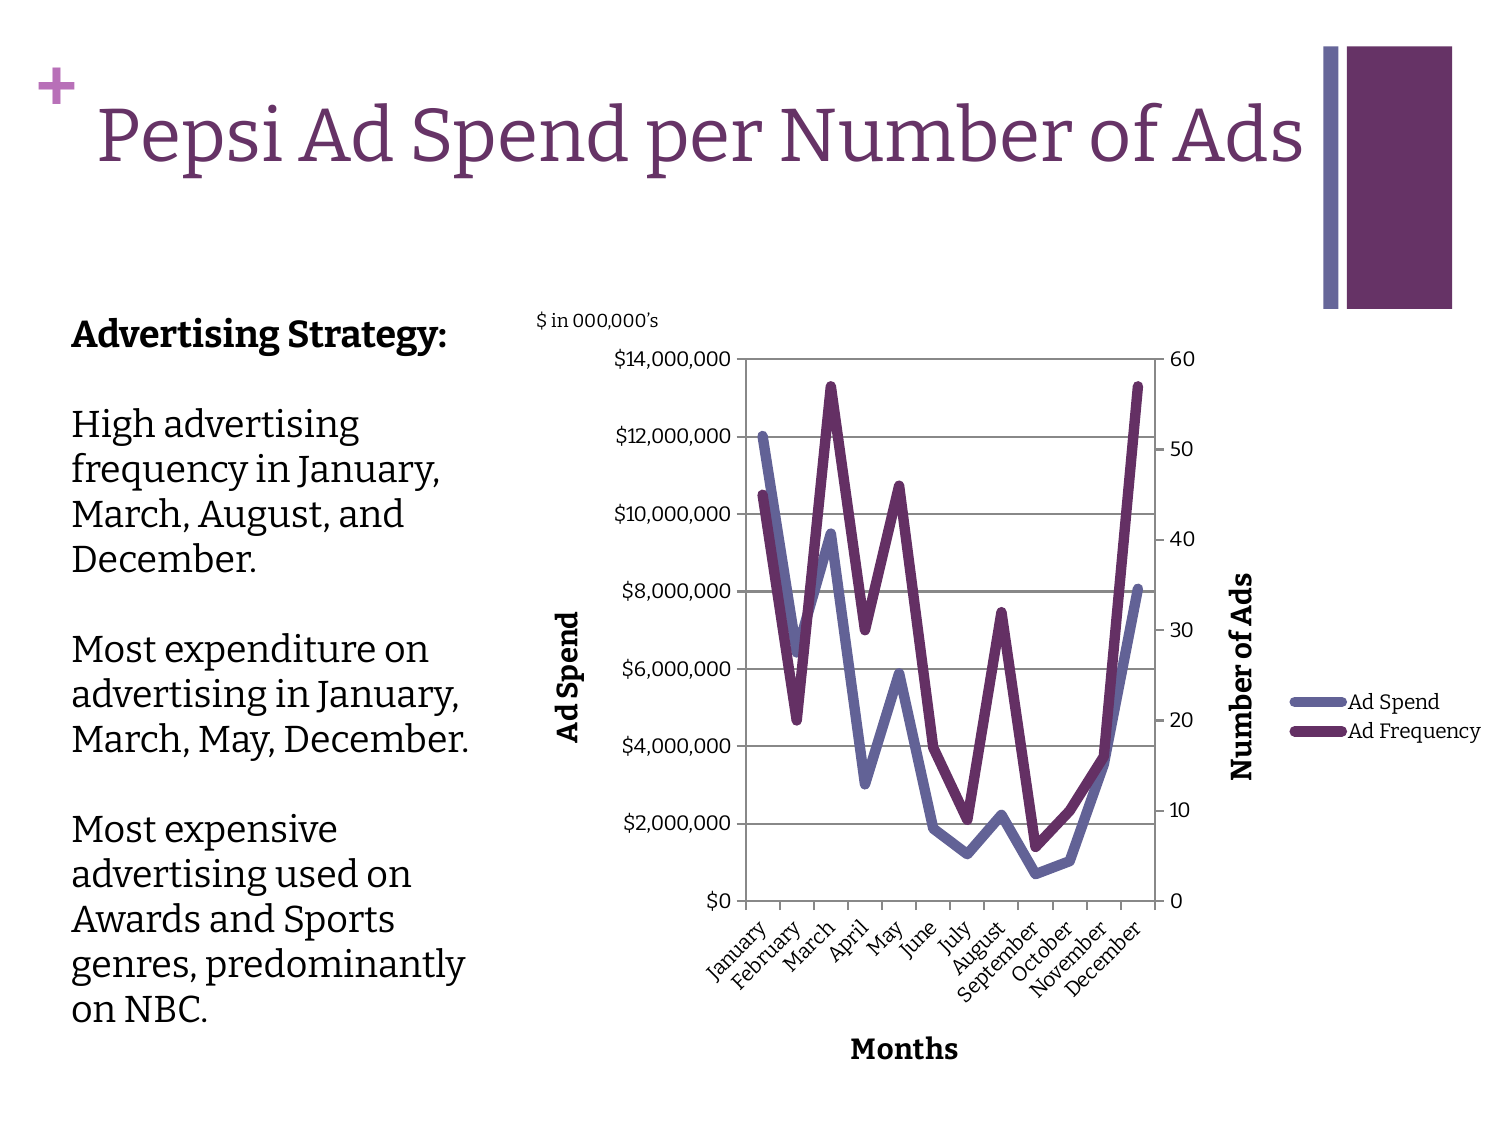

Pepsi Ad Spend per Number of Ads
$ in 000,000’s
Advertising Strategy:
High advertising frequency in January, March, August, and December.

Most expenditure on advertising in January, March, May, December.

Most expensive advertising used on Awards and Sports genres, predominantly on NBC.

### Chart

| Category |  |  |
|---|---|---|
| January | 12017600.0 | 45.0 |
| February | 6425200.0 | 20.0 |
| March | 9496400.0 | 57.0 |
| April | 3017200.0 | 30.0 |
| May | 5887600.0 | 46.0 |
| June | 1875100.0 | 17.0 |
| July | 1211400.0 | 9.0 |
| August | 2227600.0 | 32.0 |
| September | 698500.0 | 6.0 |
| October | 1032700.0 | 10.0 |
| November | 3533800.0 | 16.0 |
| December | 8071100.0 | 57.0 |